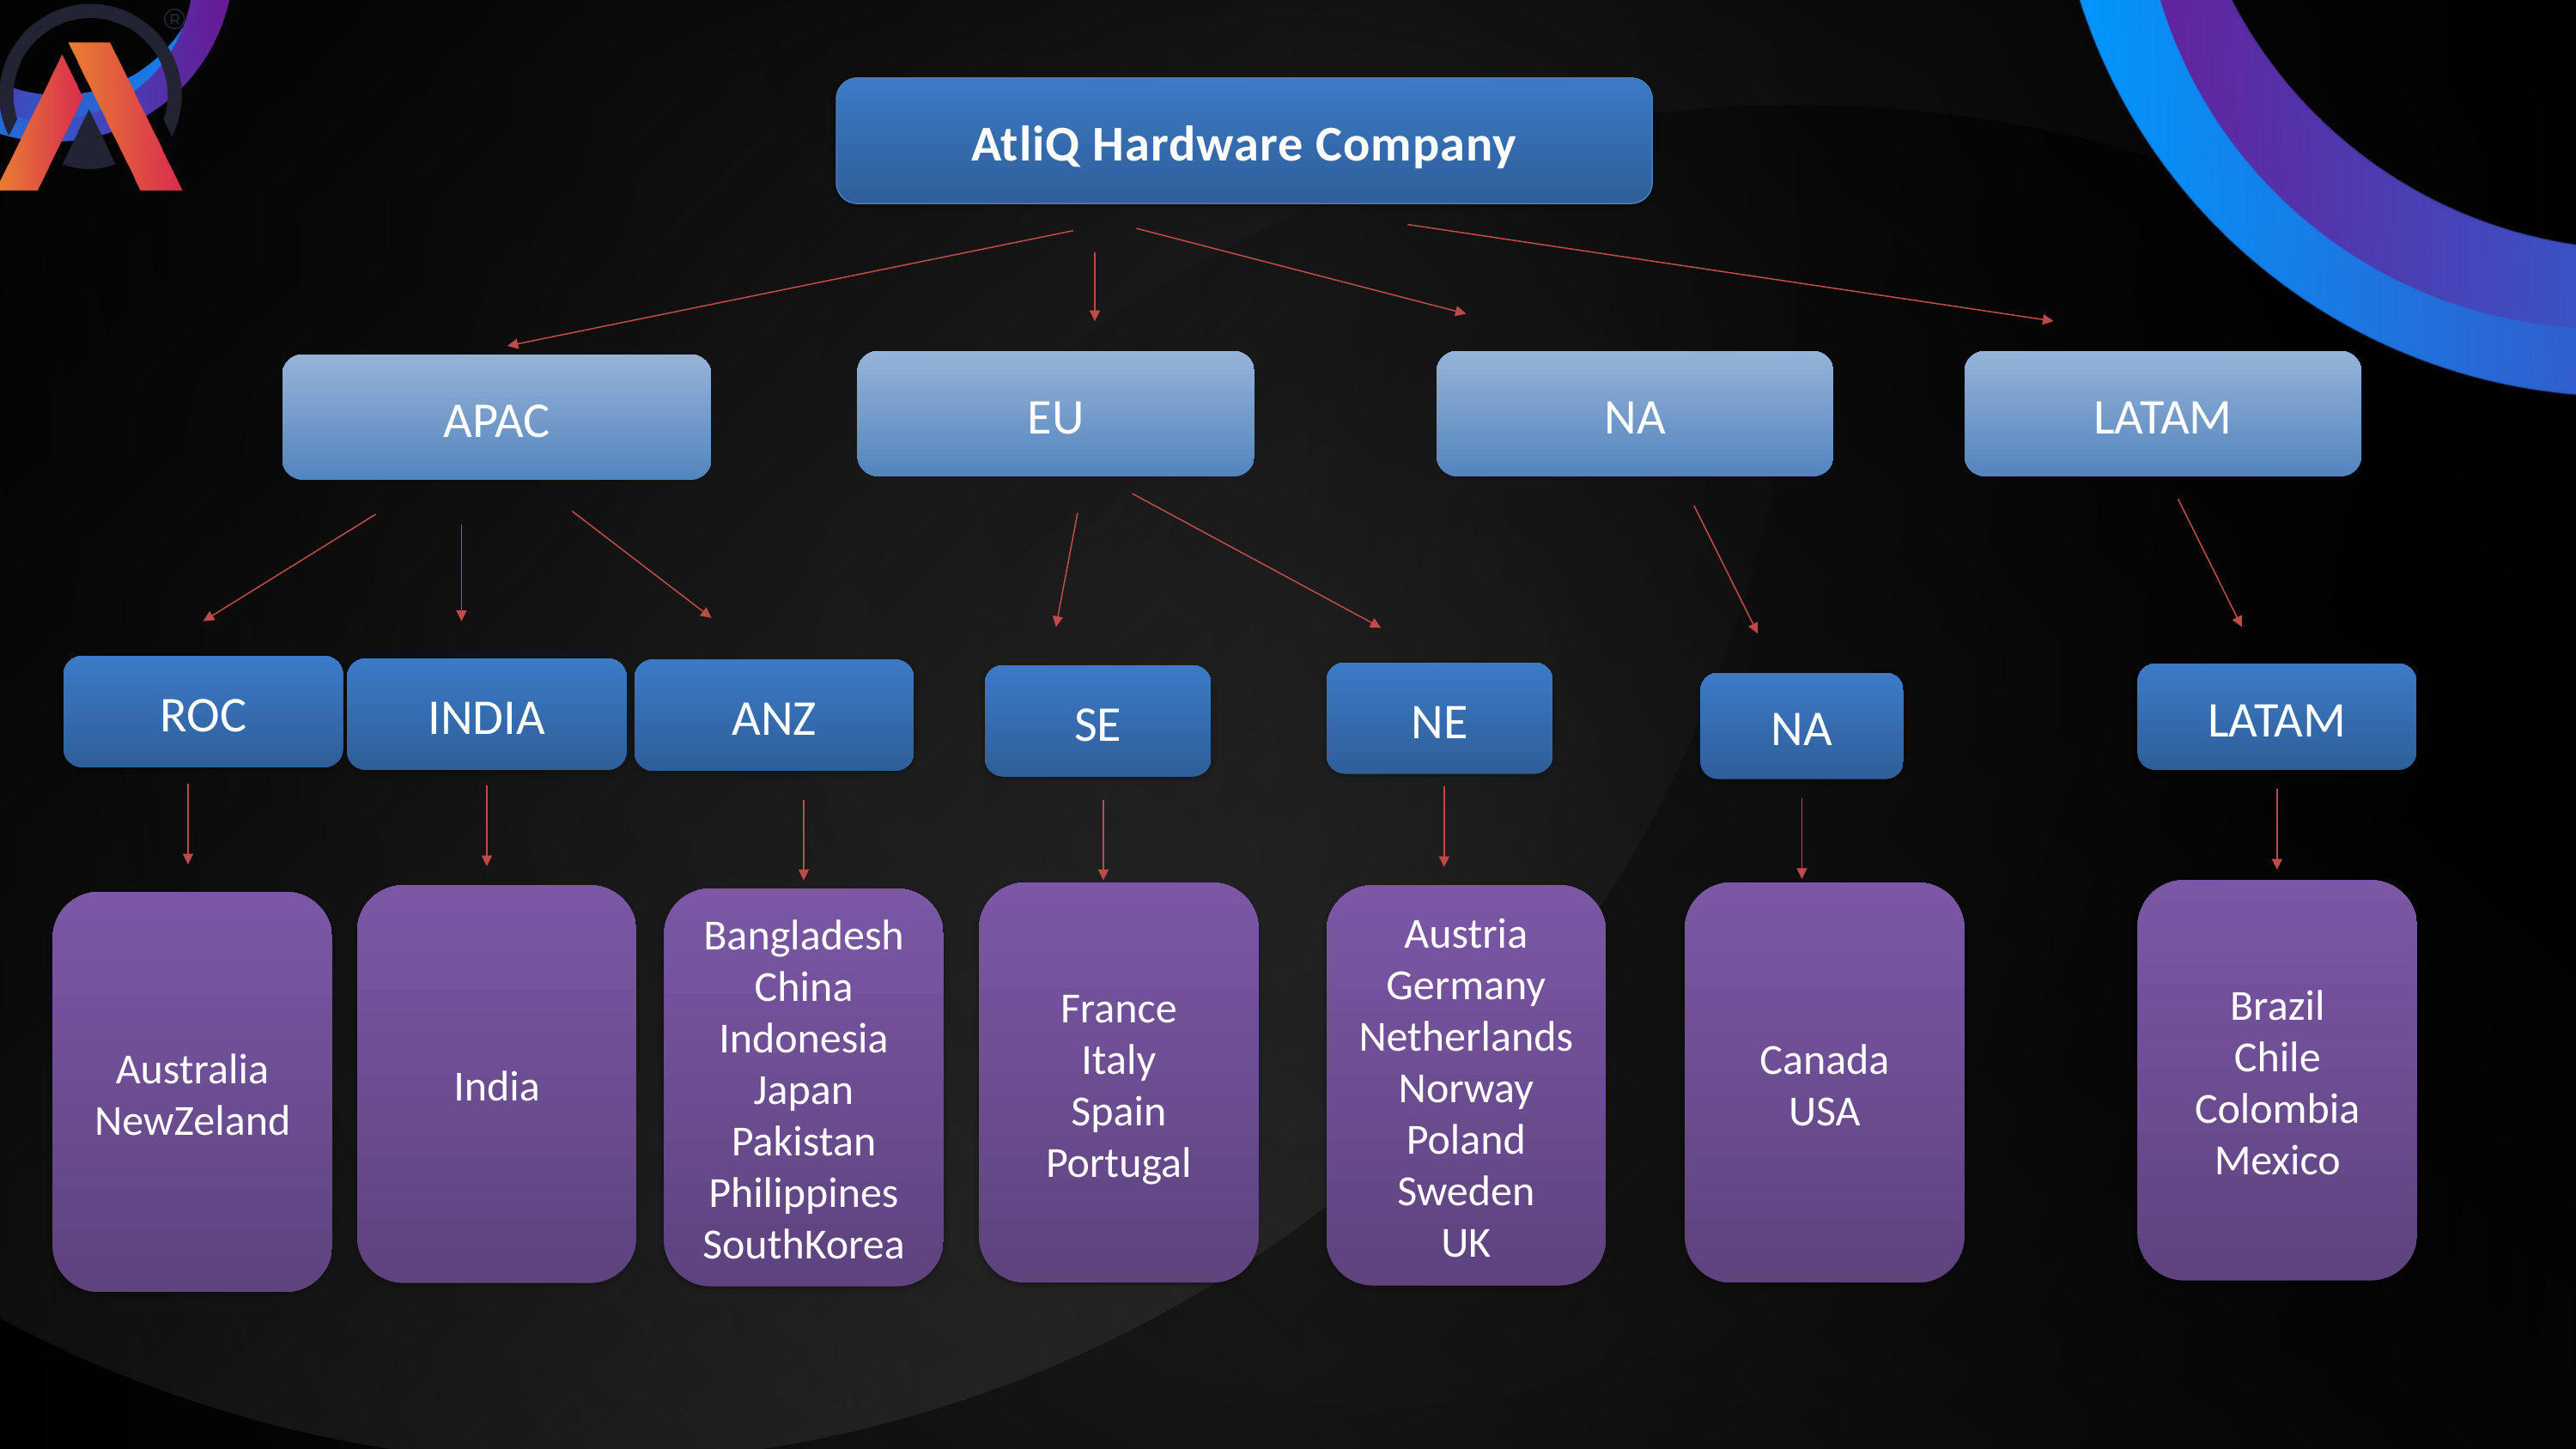

AtliQ Hardware Company

LATAM
NA
EU
APAC
ROC
INDIA
ANZ
NE
LATAM
SE
NA
Brazil
Chile
Colombia
Mexico
Canada
USA
France
Italy
Spain
Portugal
Austria
Germany
Netherlands
Norway
Poland
Sweden
UK
India
Bangladesh
China
Indonesia
Japan
Pakistan
Philippines
SouthKorea
Australia
NewZeland